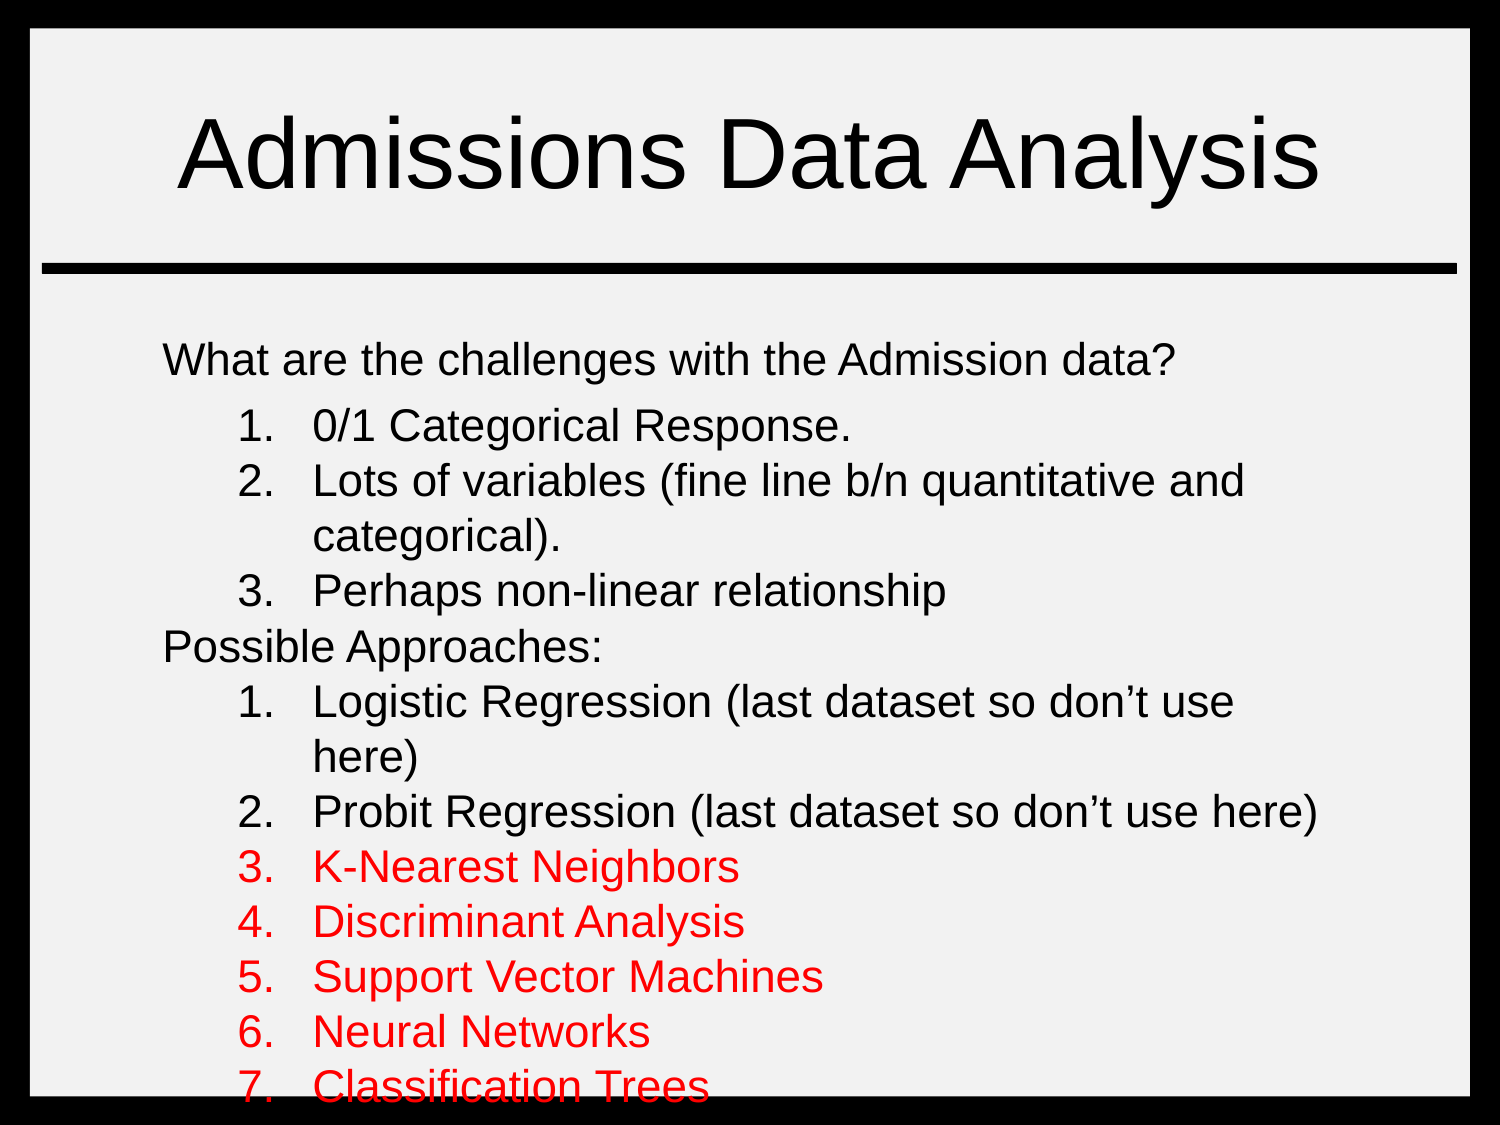

# Admissions Data Analysis
What are the challenges with the Admission data?
0/1 Categorical Response.
Lots of variables (fine line b/n quantitative and categorical).
Perhaps non-linear relationship

Possible Approaches:
Logistic Regression (last dataset so don’t use here)
Probit Regression (last dataset so don’t use here)
K-Nearest Neighbors
Discriminant Analysis
Support Vector Machines
Neural Networks
Classification Trees